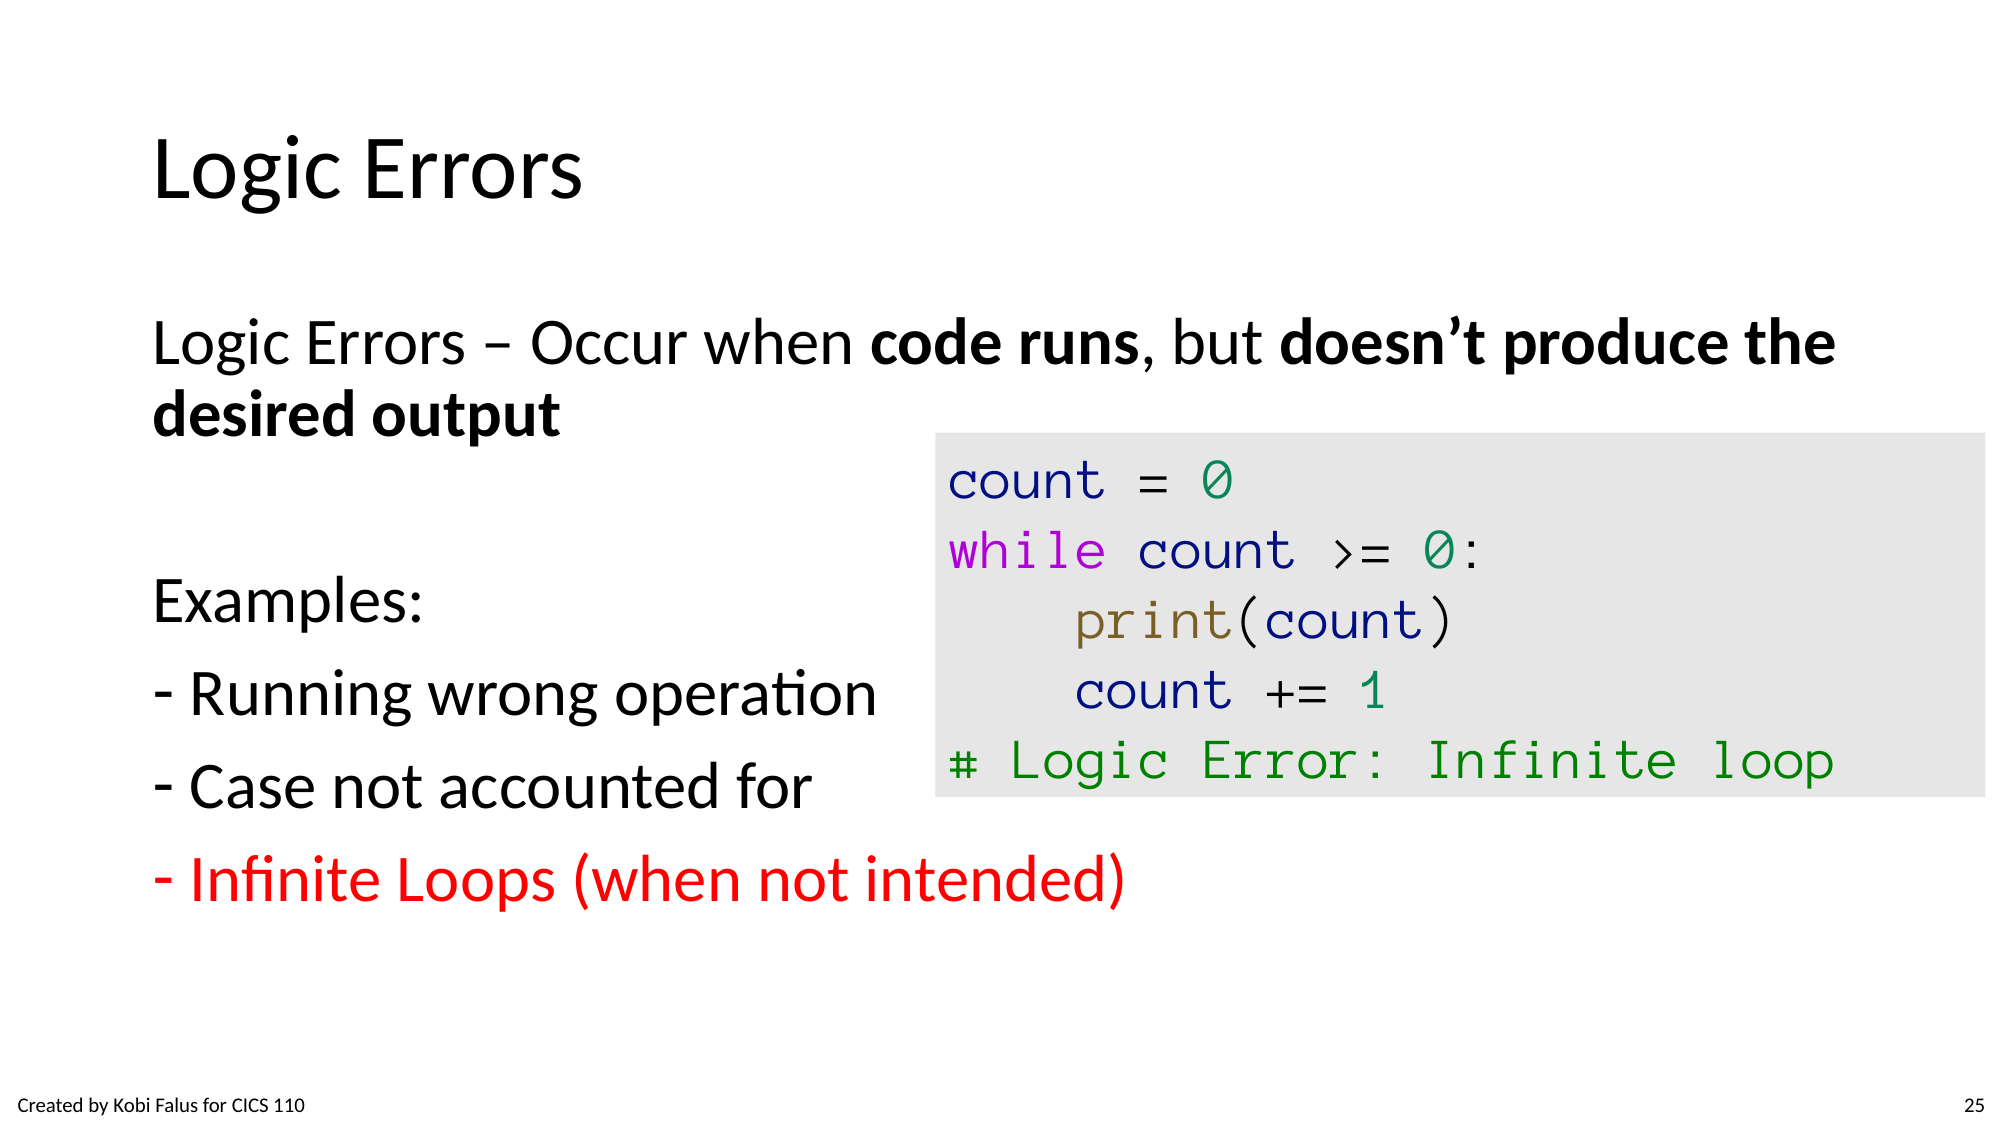

# Logic Errors
Logic Errors – Occur when code runs, but doesn’t produce the desired output

Examples:
Running wrong operation
Case not accounted for
Infinite Loops (when not intended)
count = 0
while count >= 0:
    print(count)
    count += 1
# Logic Error: Infinite loop